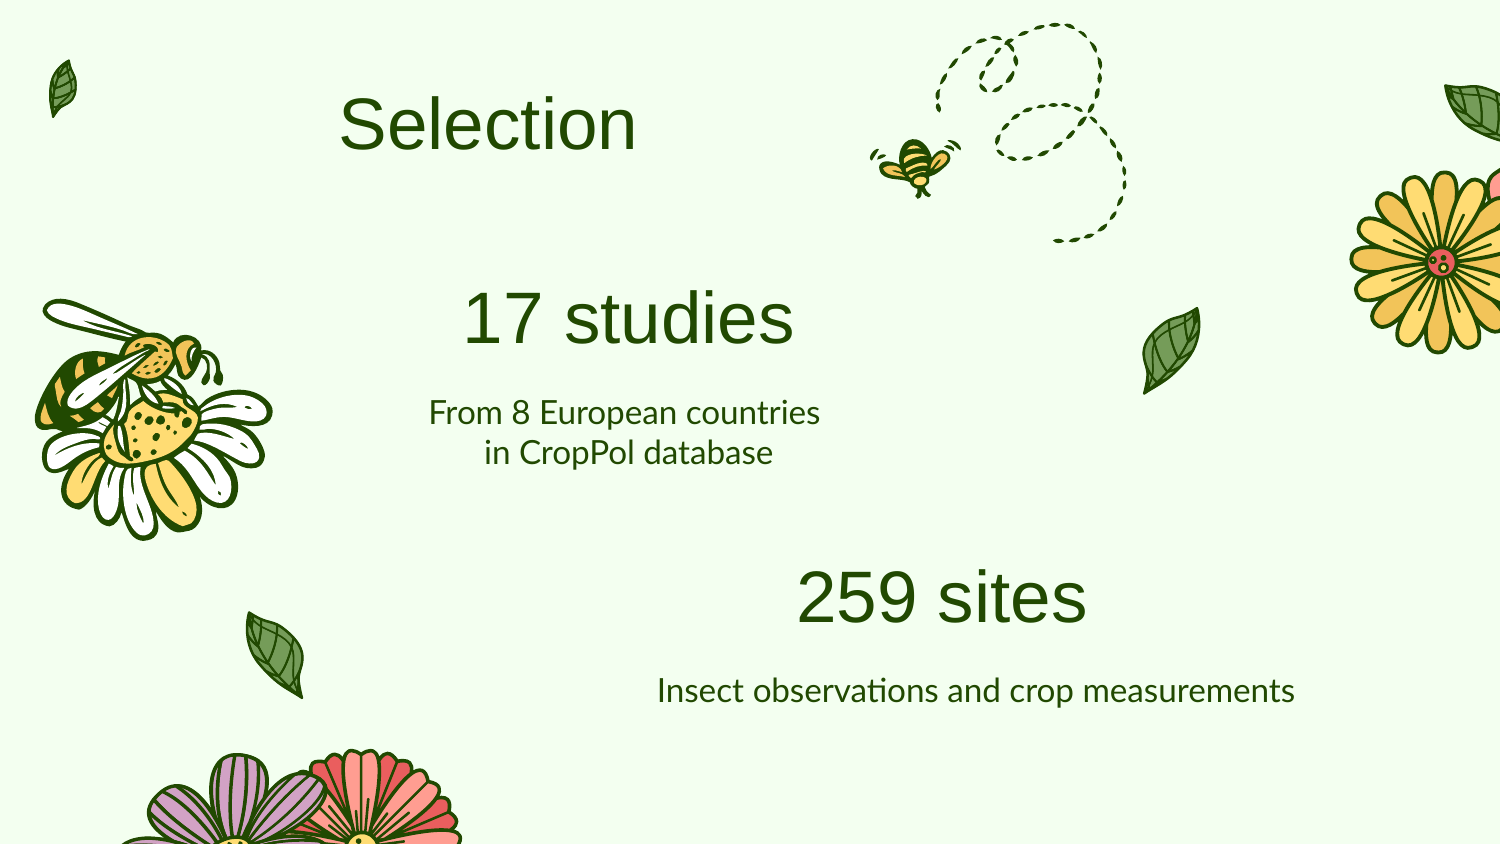

Selection
# 17 studies

From 8 European countries
in CropPol database
259 sites

Insect observations and crop measurements